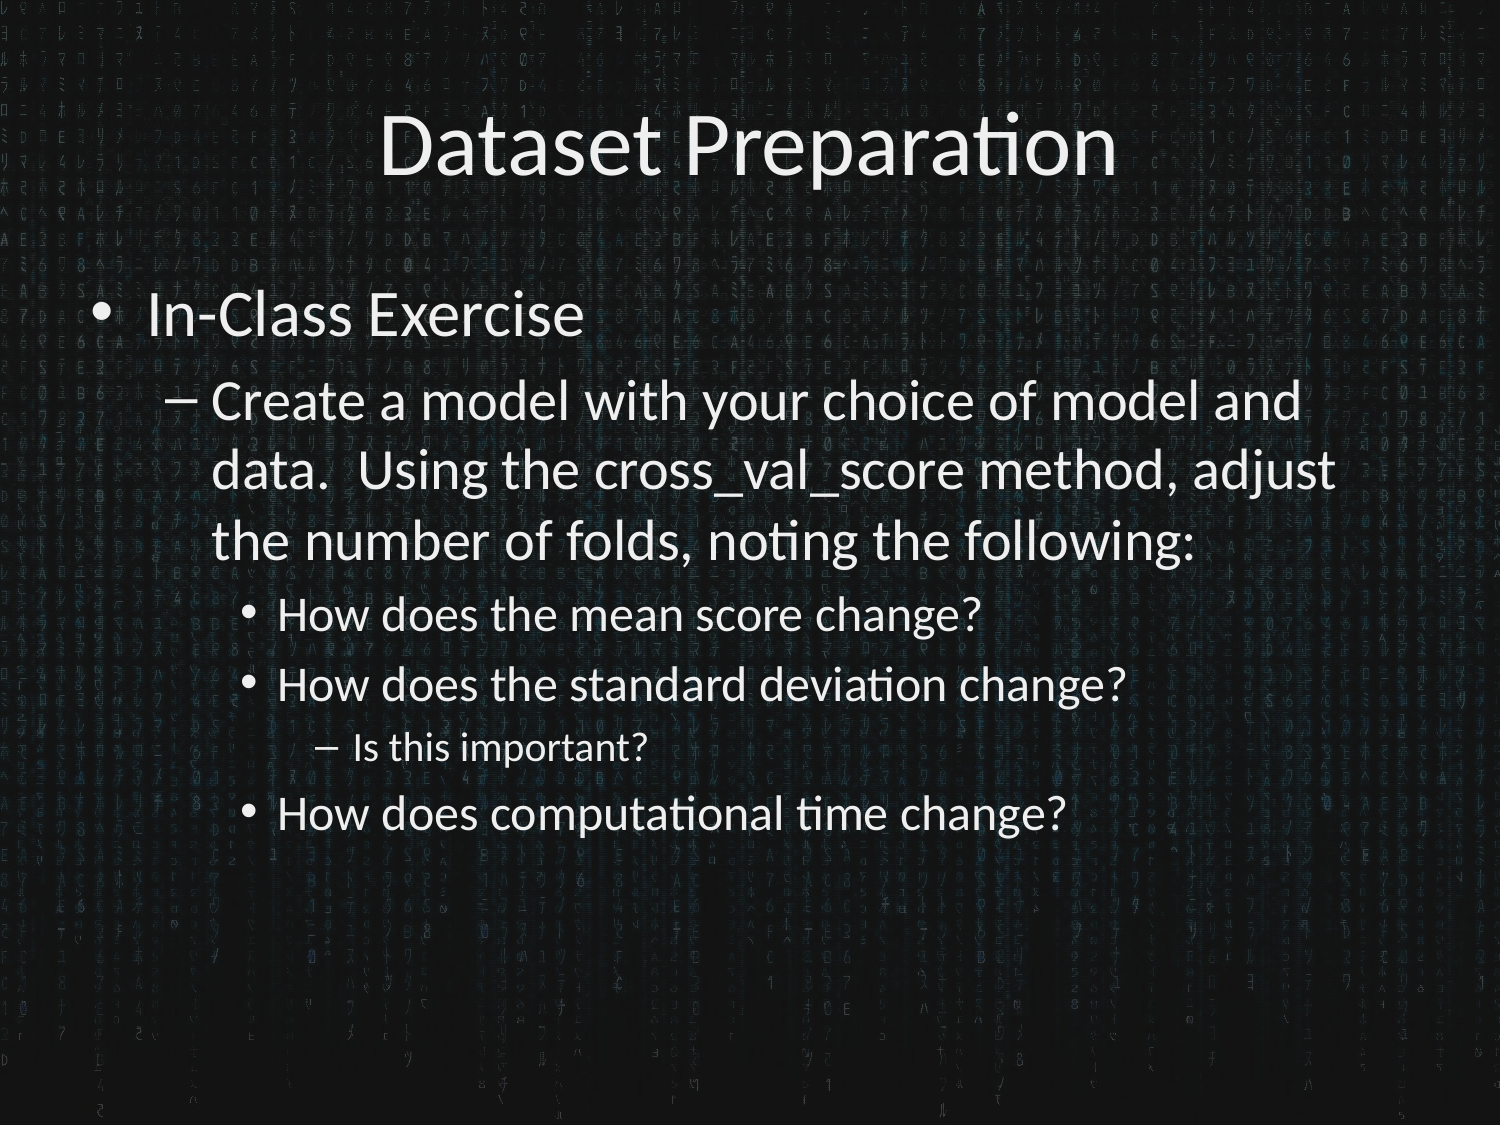

# Dataset Preparation
In-Class Exercise
Create a model with your choice of model and data.  Using the cross_val_score method, adjust the number of folds, noting the following:
How does the mean score change?
How does the standard deviation change?
Is this important?
How does computational time change?